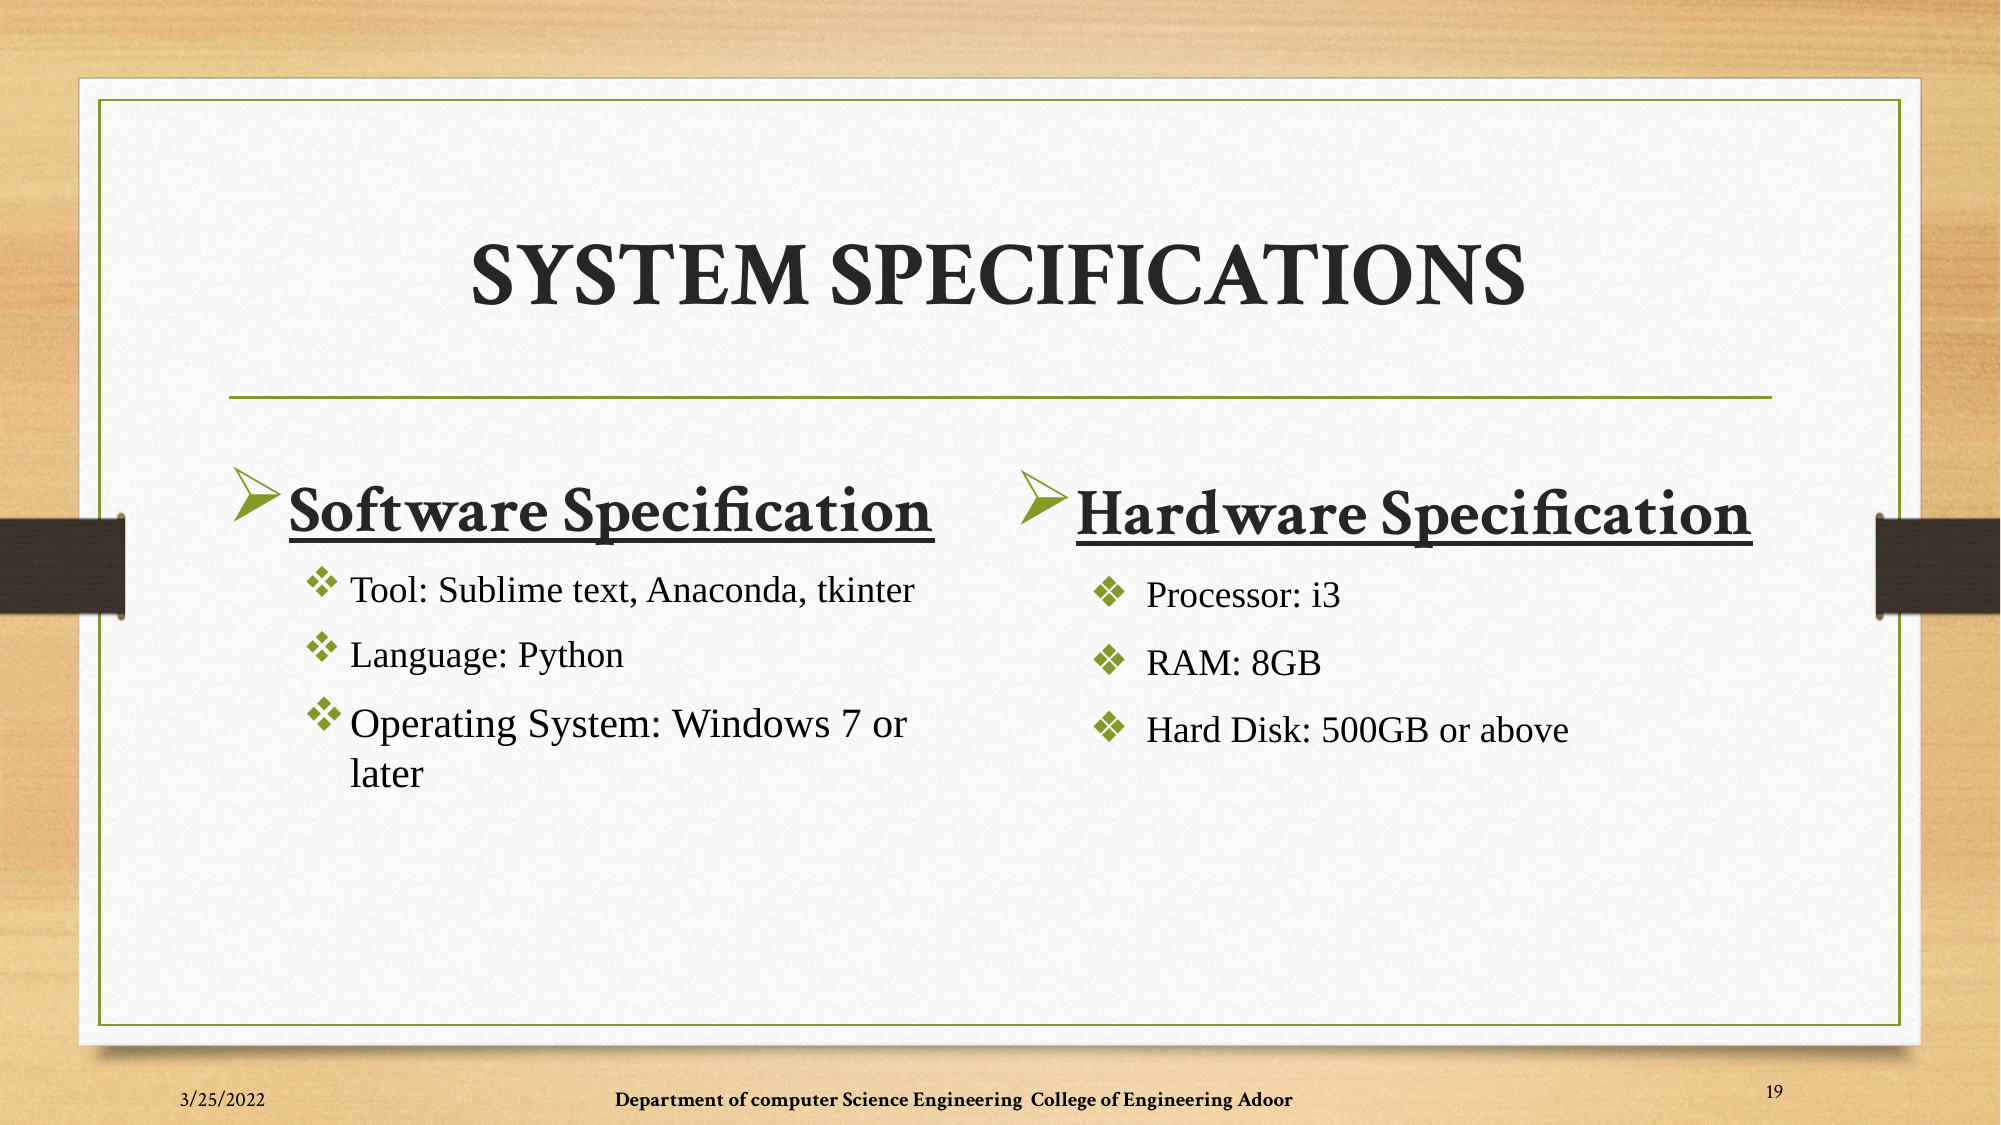

# SYSTEM SPECIFICATIONS
Hardware Specification
Processor: i3
RAM: 8GB
Hard Disk: 500GB or above

Software Specification
Tool: Sublime text, Anaconda, tkinter
Language: Python
Operating System: Windows 7 or later

19
3/25/2022
Department of computer Science Engineering  College of Engineering Adoor